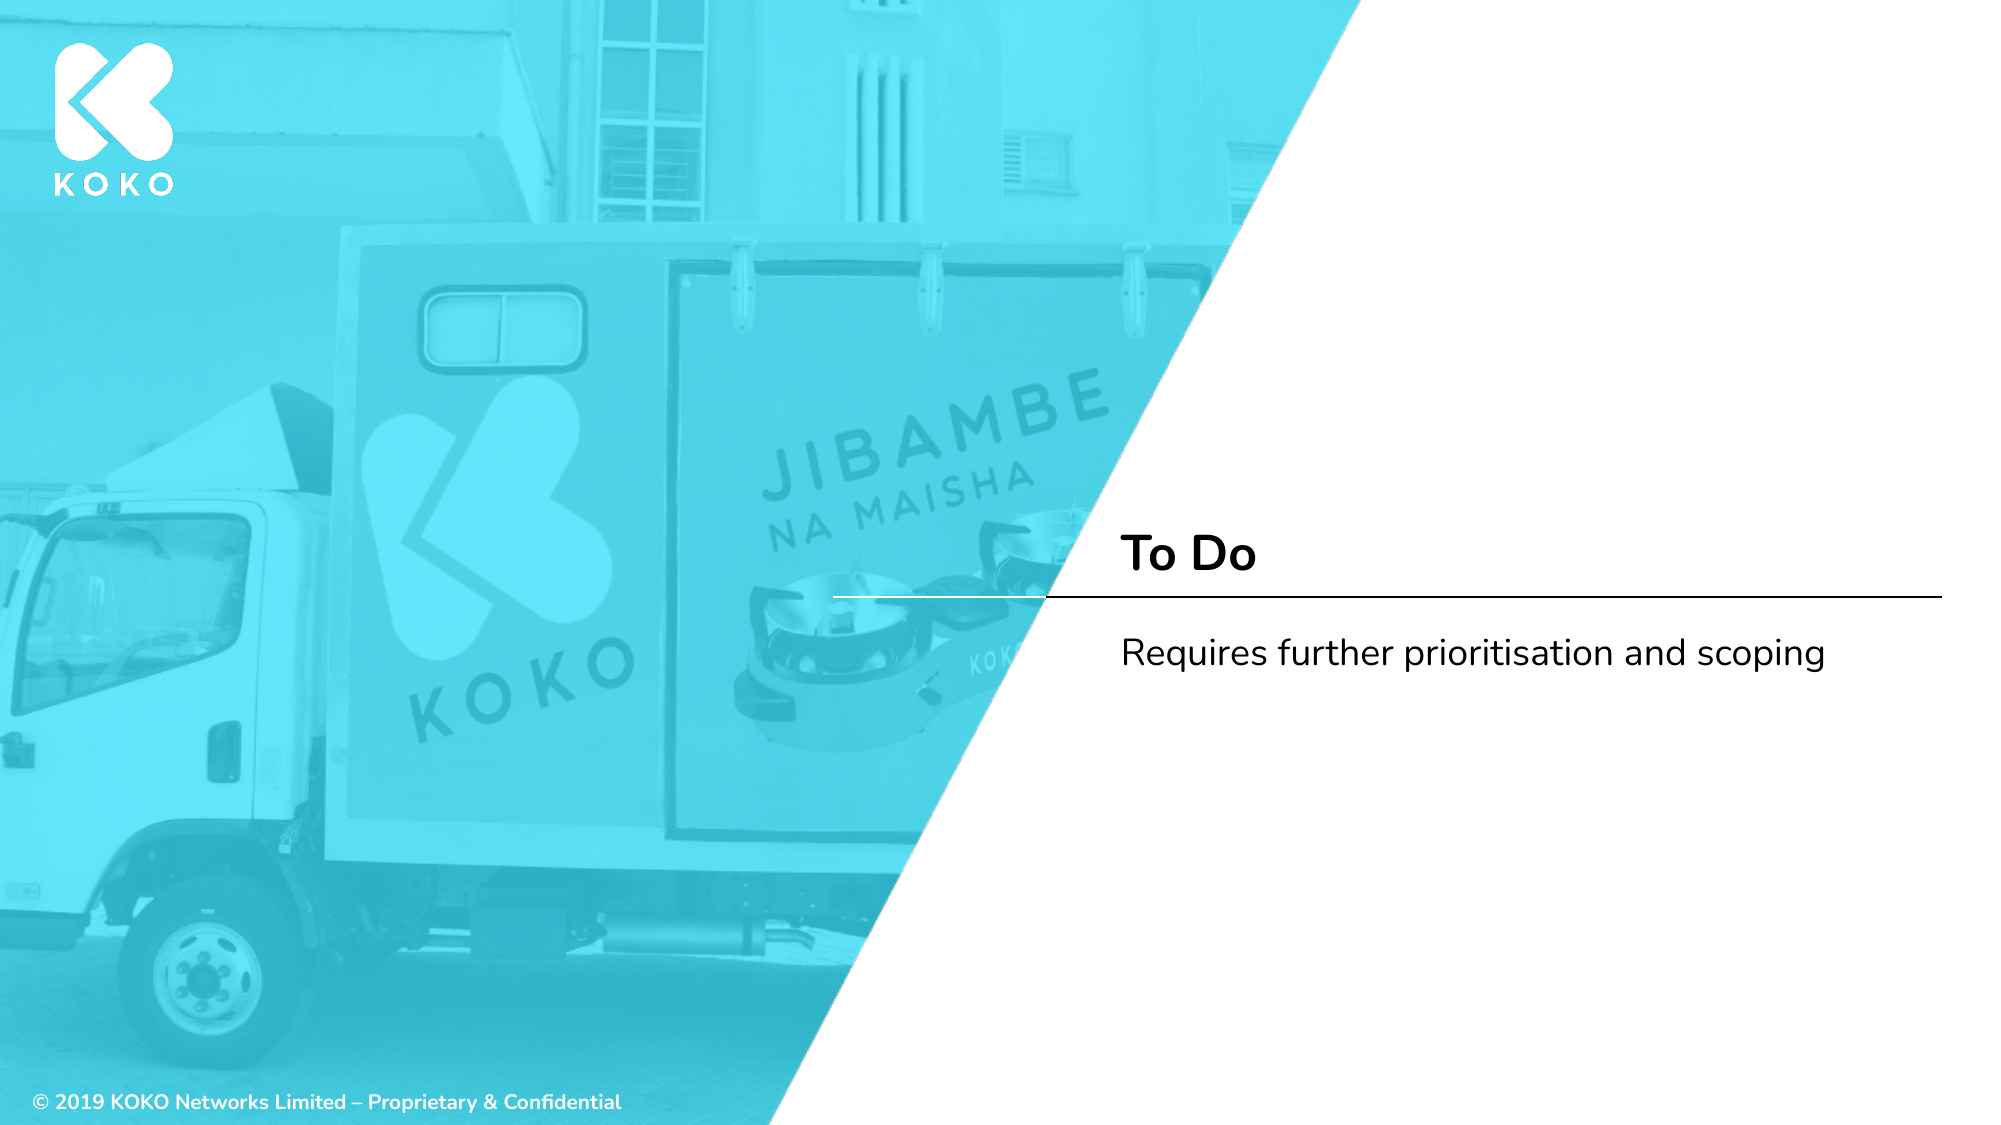

# To Do

Requires further prioritisation and scoping